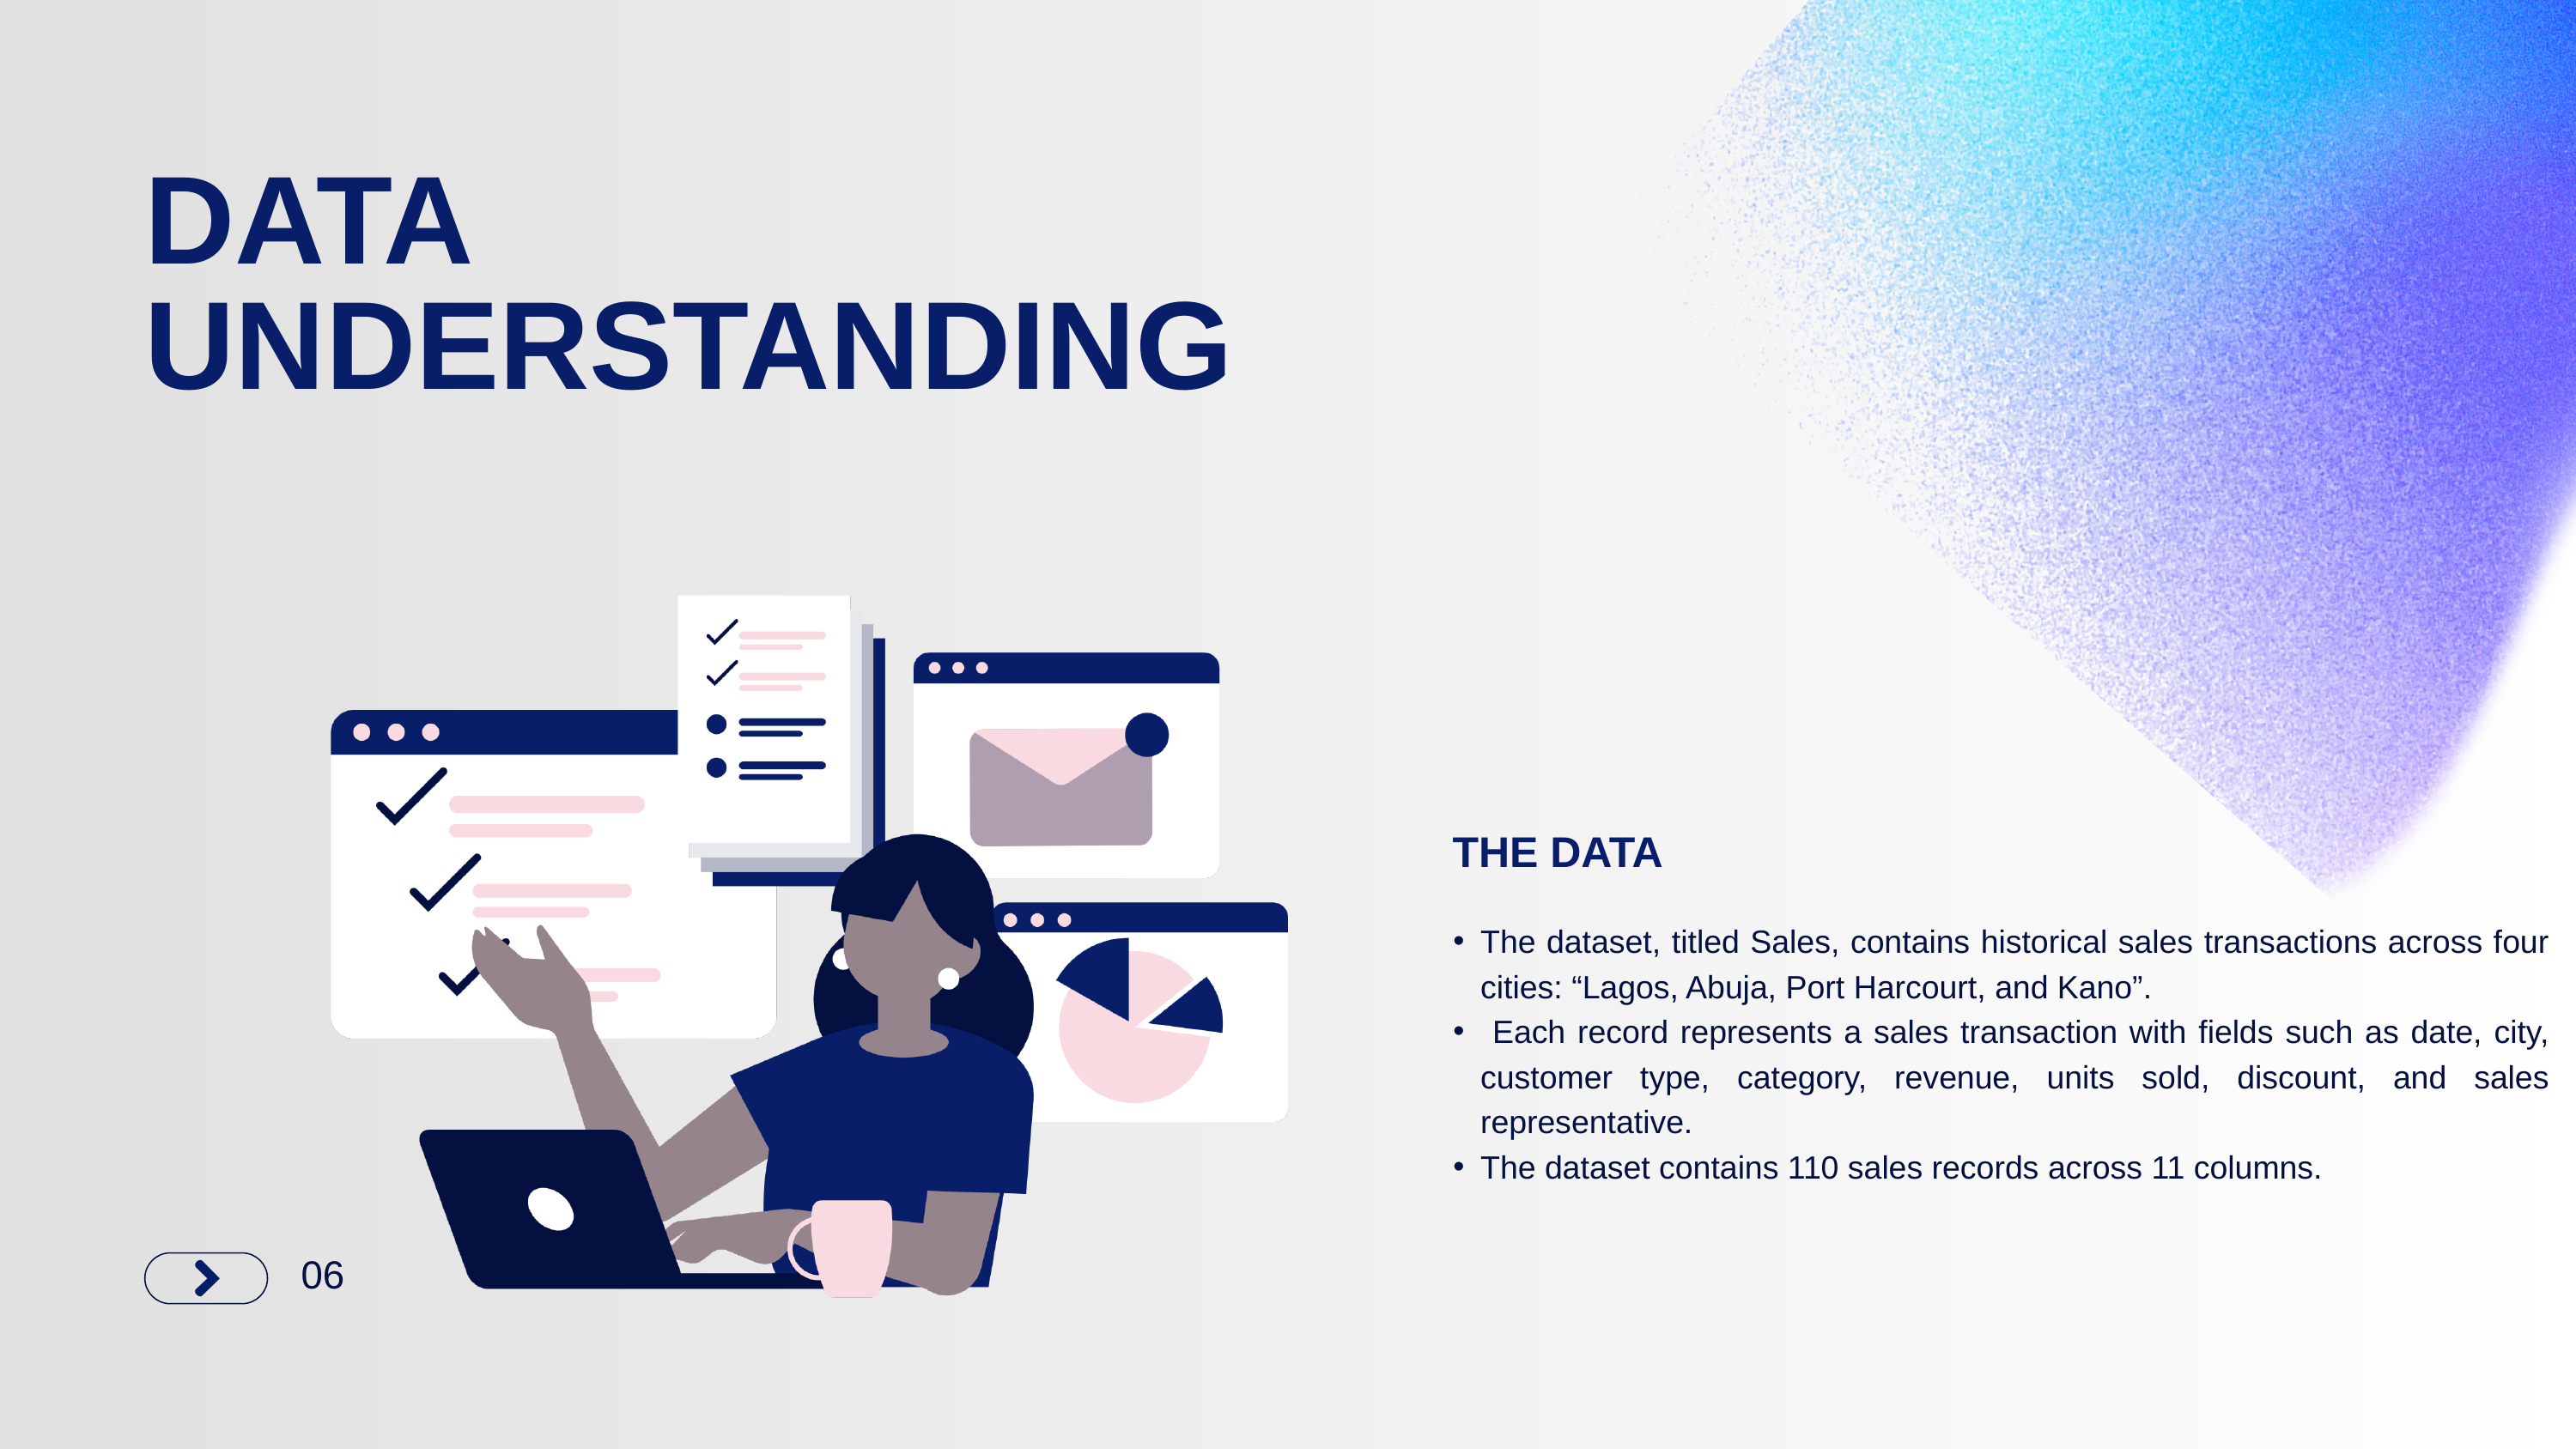

DATA UNDERSTANDING

THE DATA
The dataset, titled Sales, contains historical sales transactions across four cities: “Lagos, Abuja, Port Harcourt, and Kano”.
 Each record represents a sales transaction with fields such as date, city, customer type, category, revenue, units sold, discount, and sales representative.
The dataset contains 110 sales records across 11 columns.

06